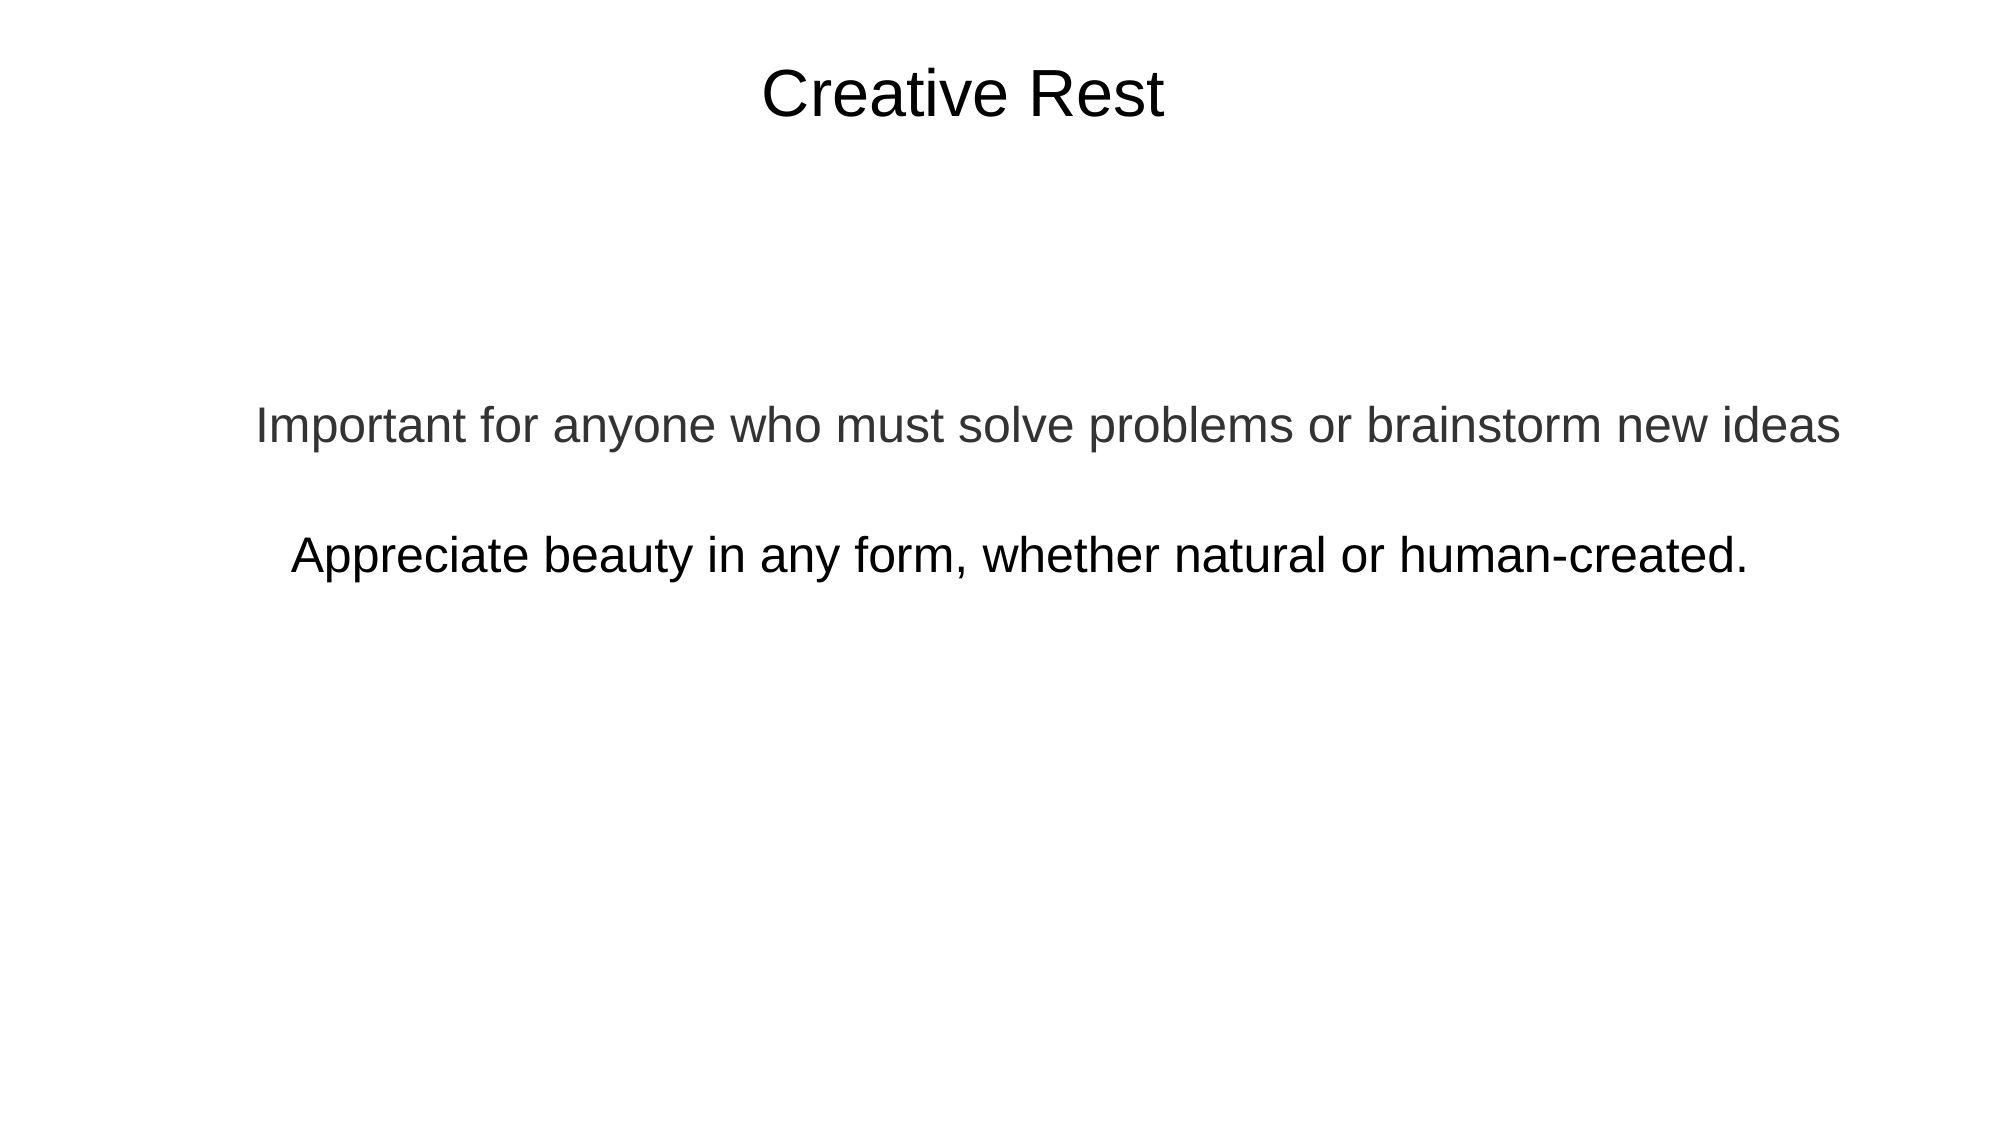

Creative Rest

   Important for anyone who must solve problems or brainstorm new ideas

Appreciate beauty in any form, whether natural or human-created.